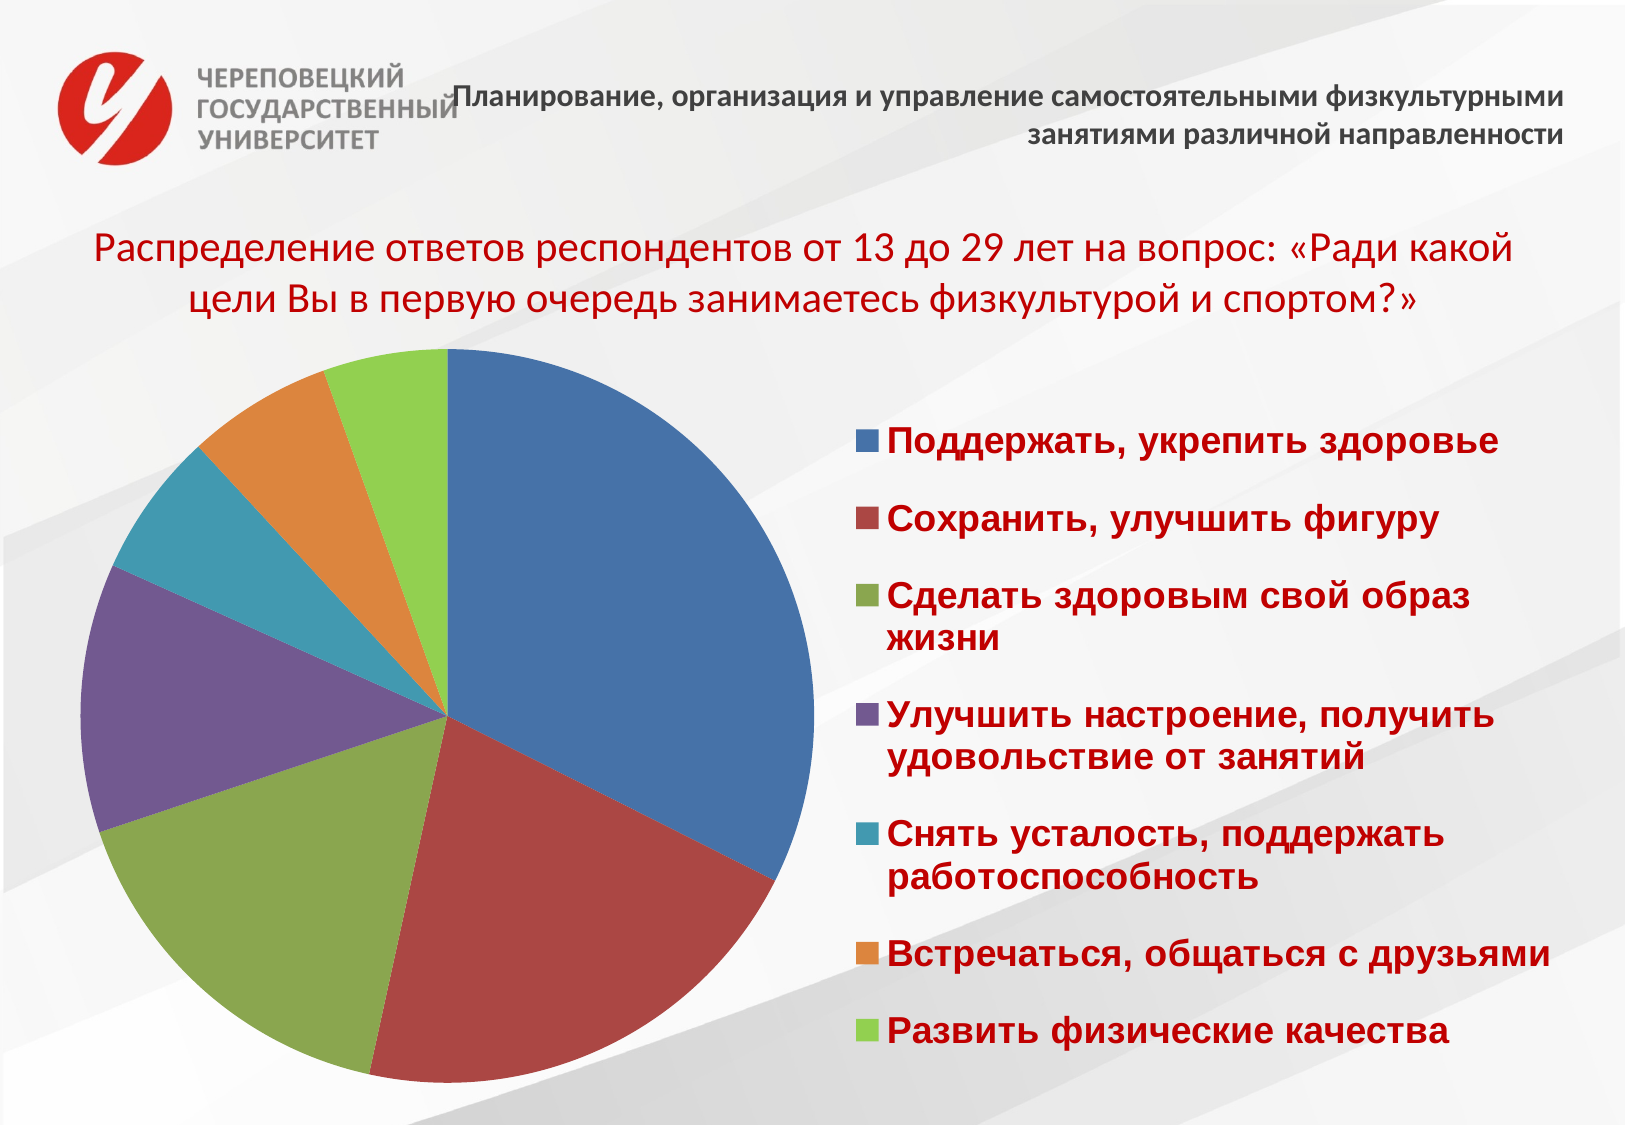

Планирование, организация и управление самостоятельными физкультурными занятиями различной направленности
Распределение ответов респондентов от 13 до 29 лет на вопрос: «Ради какой цели Вы в первую очередь занимаетесь физкультурой и спортом?»

### Chart

| Category | Столбец1 |
|---|---|
| Поддержать, укрепить здоровье | 35.5 |
| Сохранить, улучшить фигуру | 23.0 |
| Сделать здоровым свой образ жизни | 18.0 |
| Улучшить настроение, получить удовольствие от занятий | 13.0 |
| Снять усталость, поддержать работоспособность | 7.0 |
| Встречаться, общаться с друзьями | 7.0 |
| Развить физические качества | 6.0 |